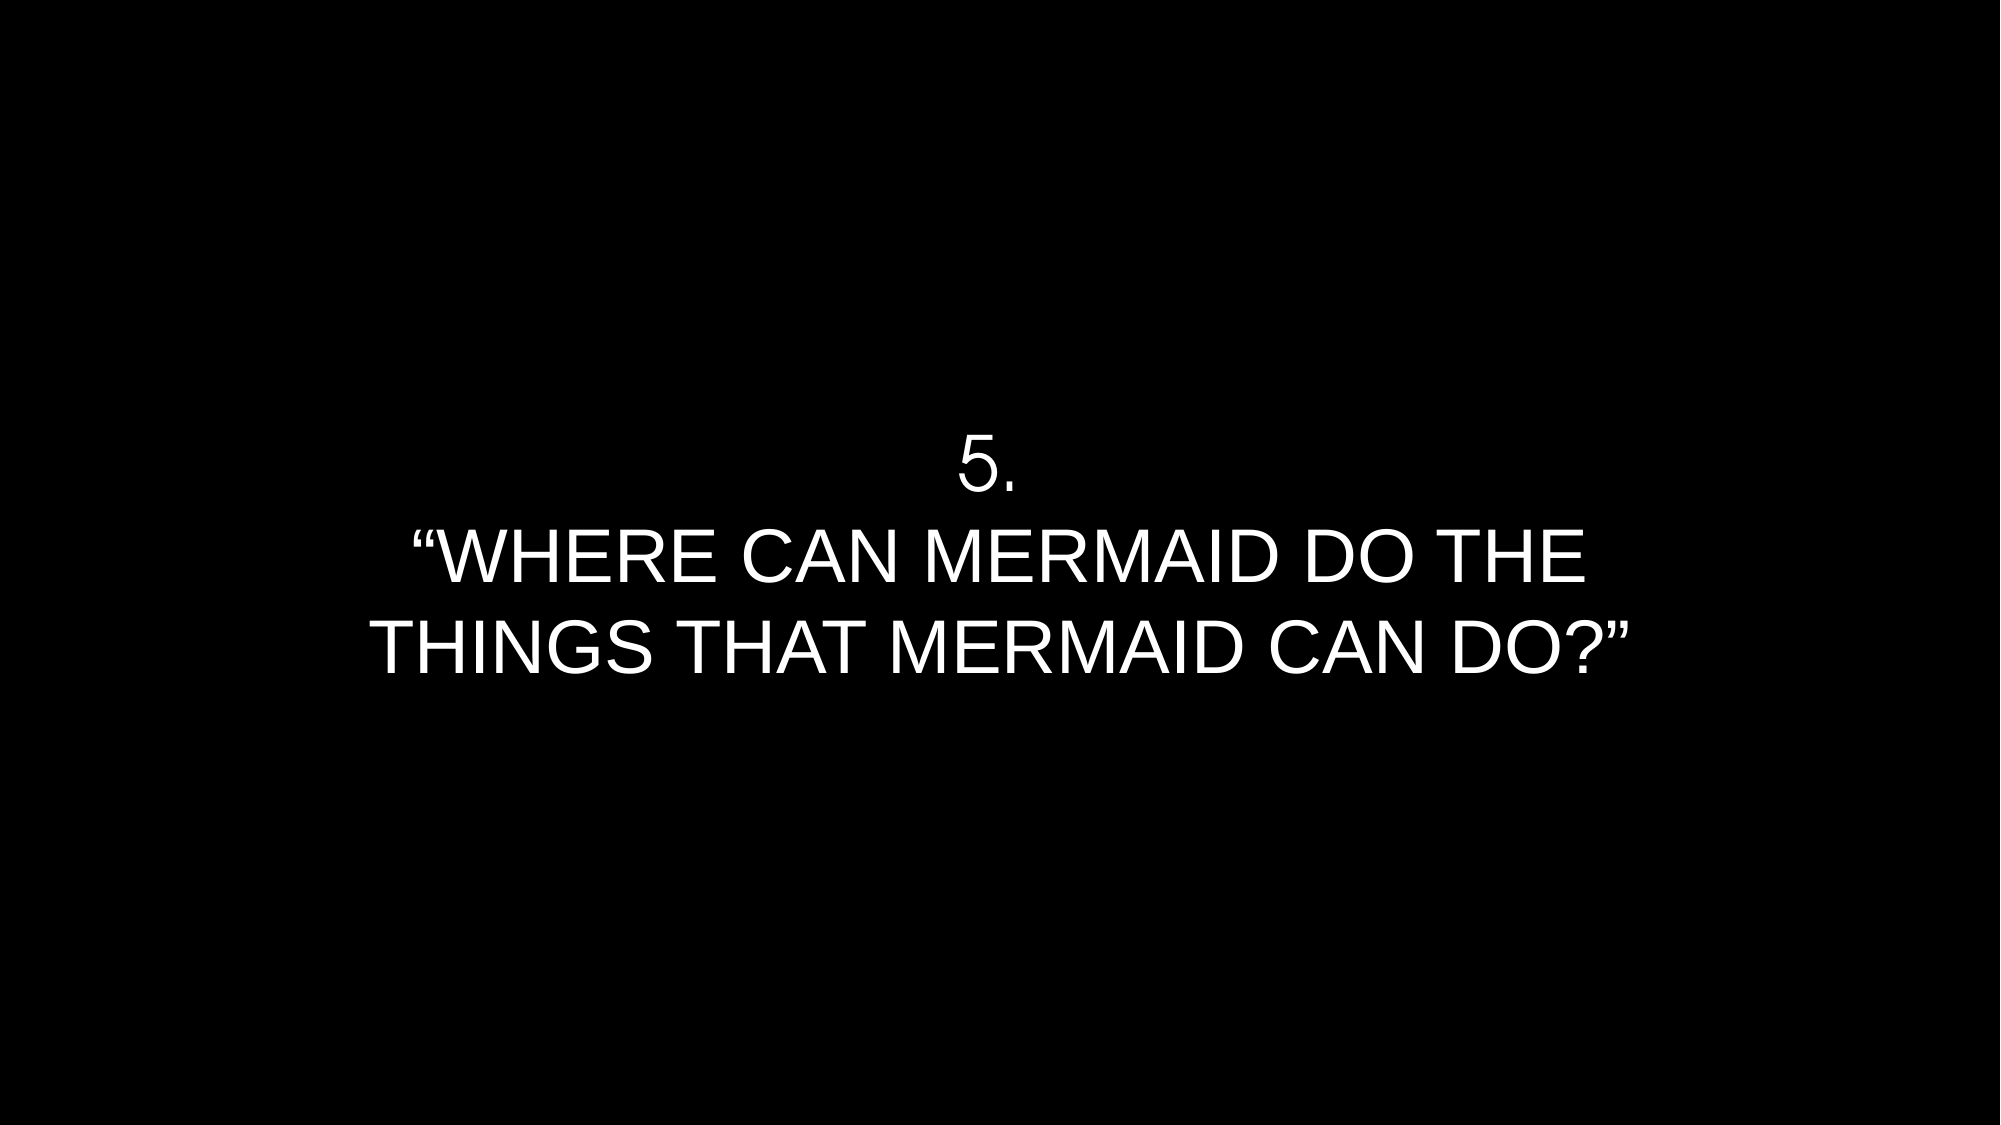

# 5. “Where can Mermaid do the things that Mermaid can do?”